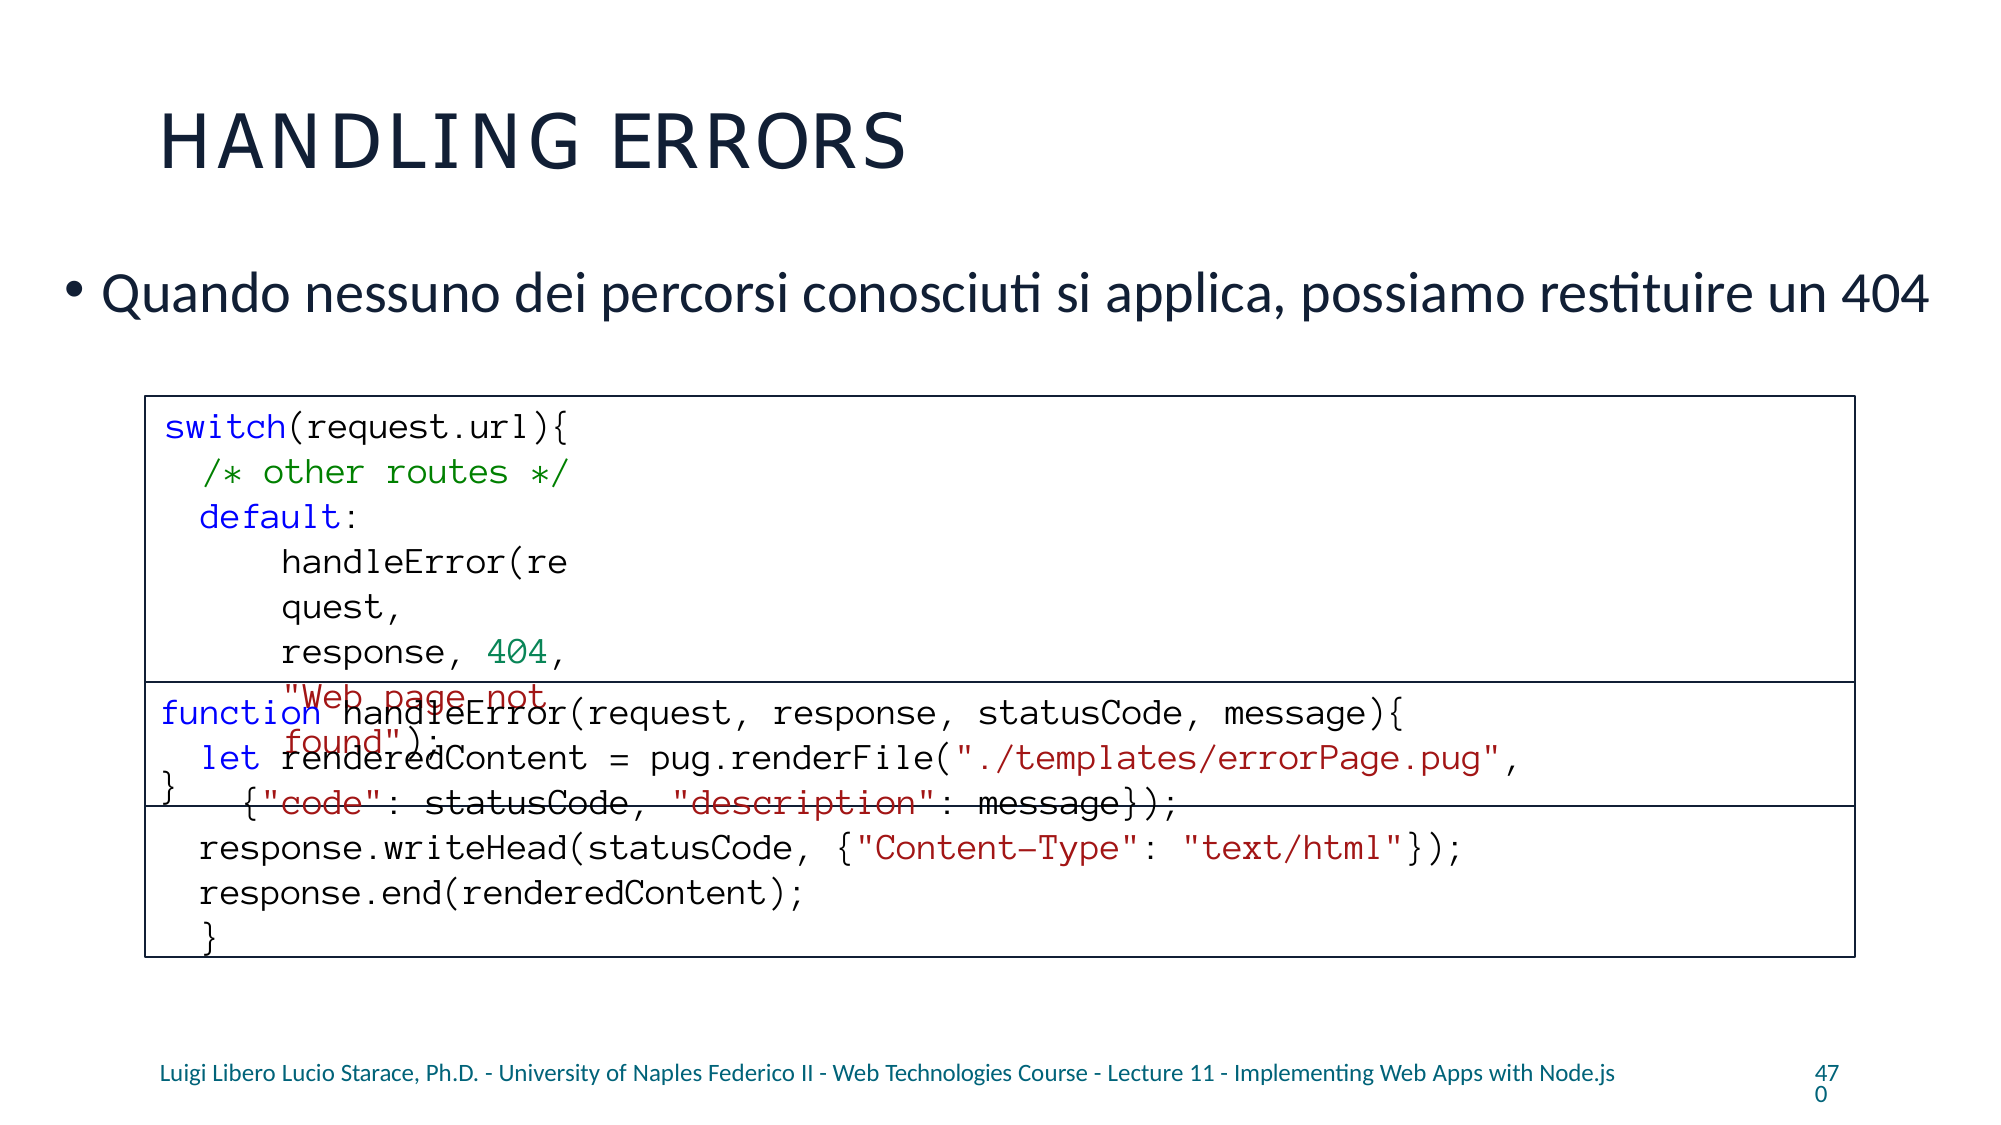

# HANDLING ERRORS
Quando nessuno dei percorsi conosciuti si applica, possiamo restituire un 404
switch(request.url){
/* other routes */
default:
handleError(request, response, 404, "Web page not found");
}
function handleError(request, response, statusCode, message){
let renderedContent = pug.renderFile("./templates/errorPage.pug",
{"code": statusCode, "description": message}); response.writeHead(statusCode, {"Content-Type": "text/html"}); response.end(renderedContent);
}
Luigi Libero Lucio Starace, Ph.D. - University of Naples Federico II - Web Technologies Course - Lecture 11 - Implementing Web Apps with Node.js
470